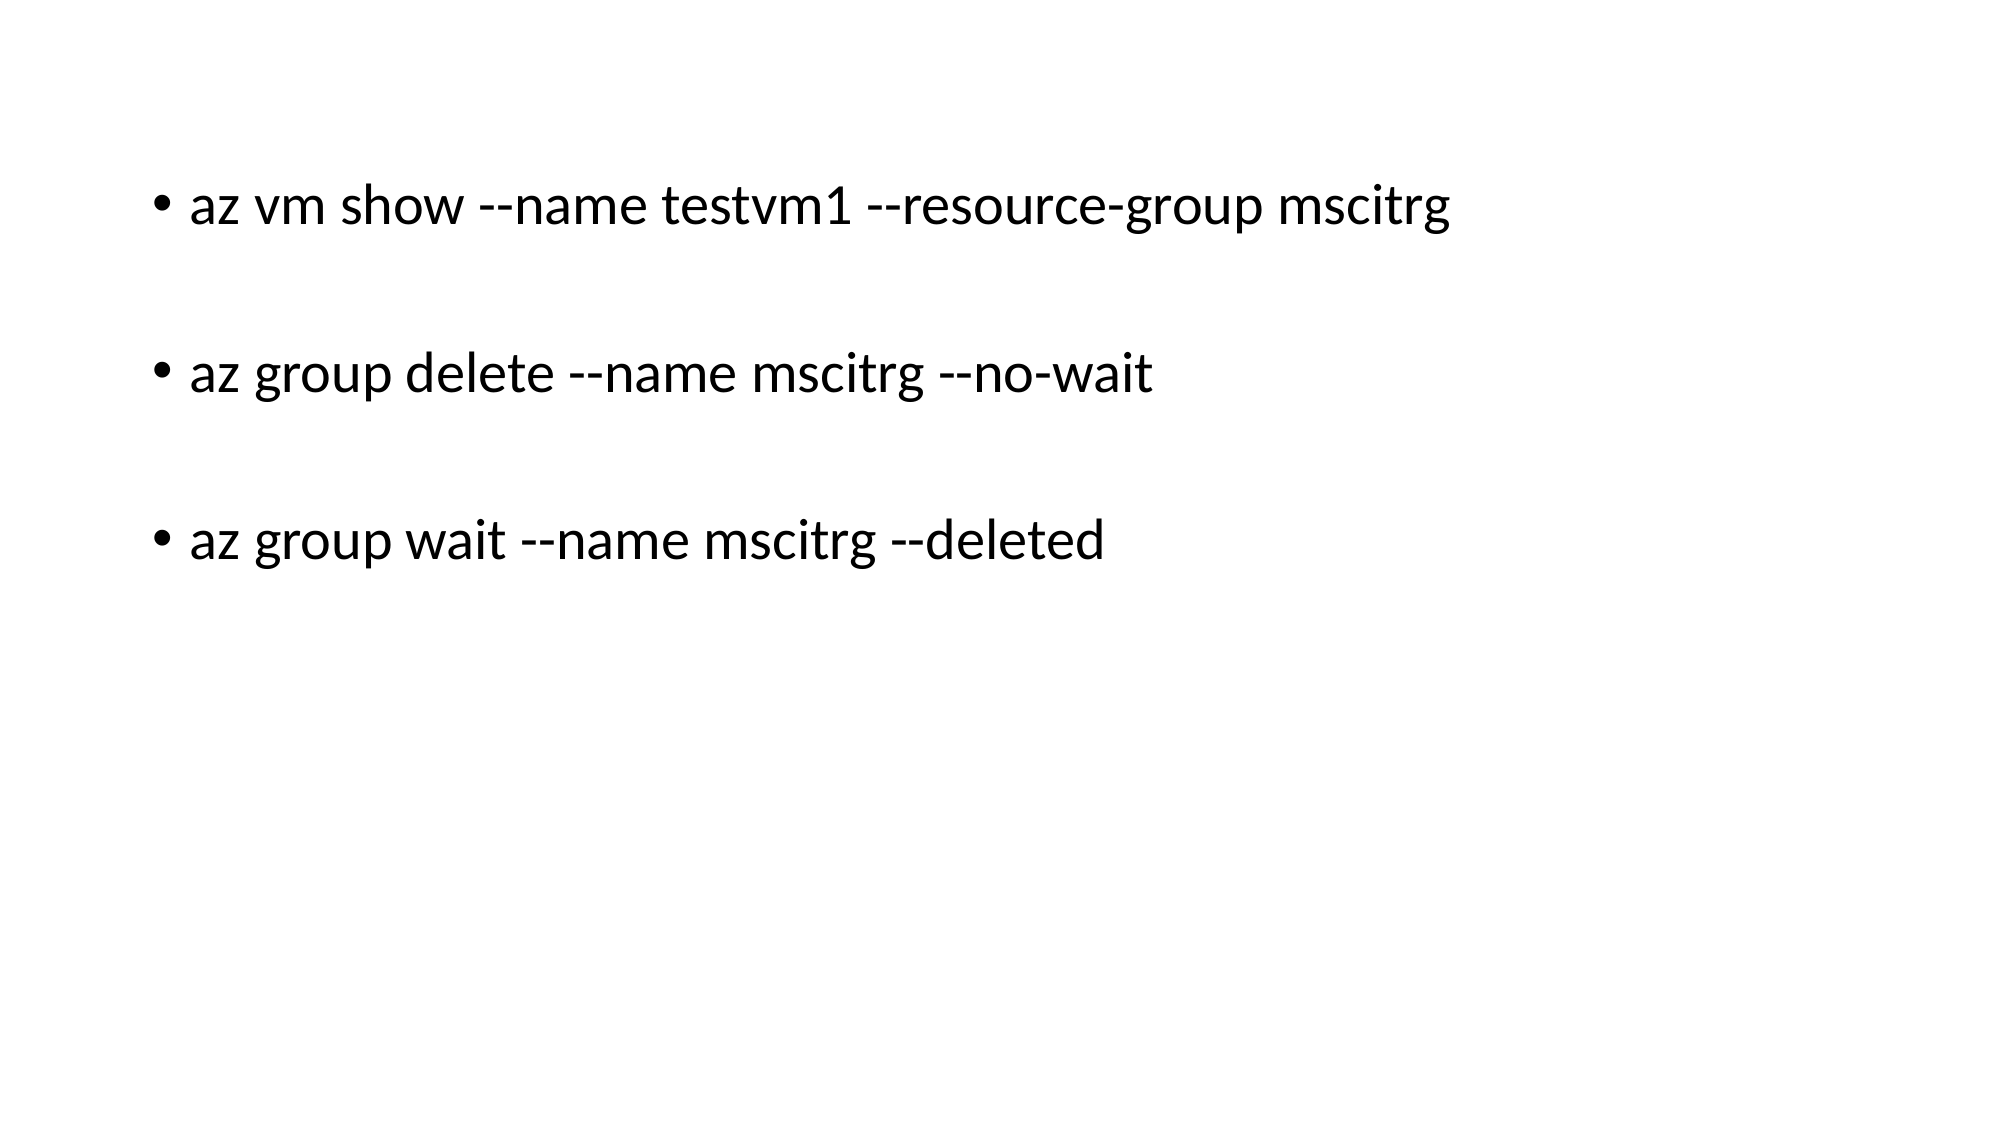

az vm show --name testvm1 --resource-group mscitrg

az group delete --name mscitrg --no-wait

az group wait --name mscitrg --deleted